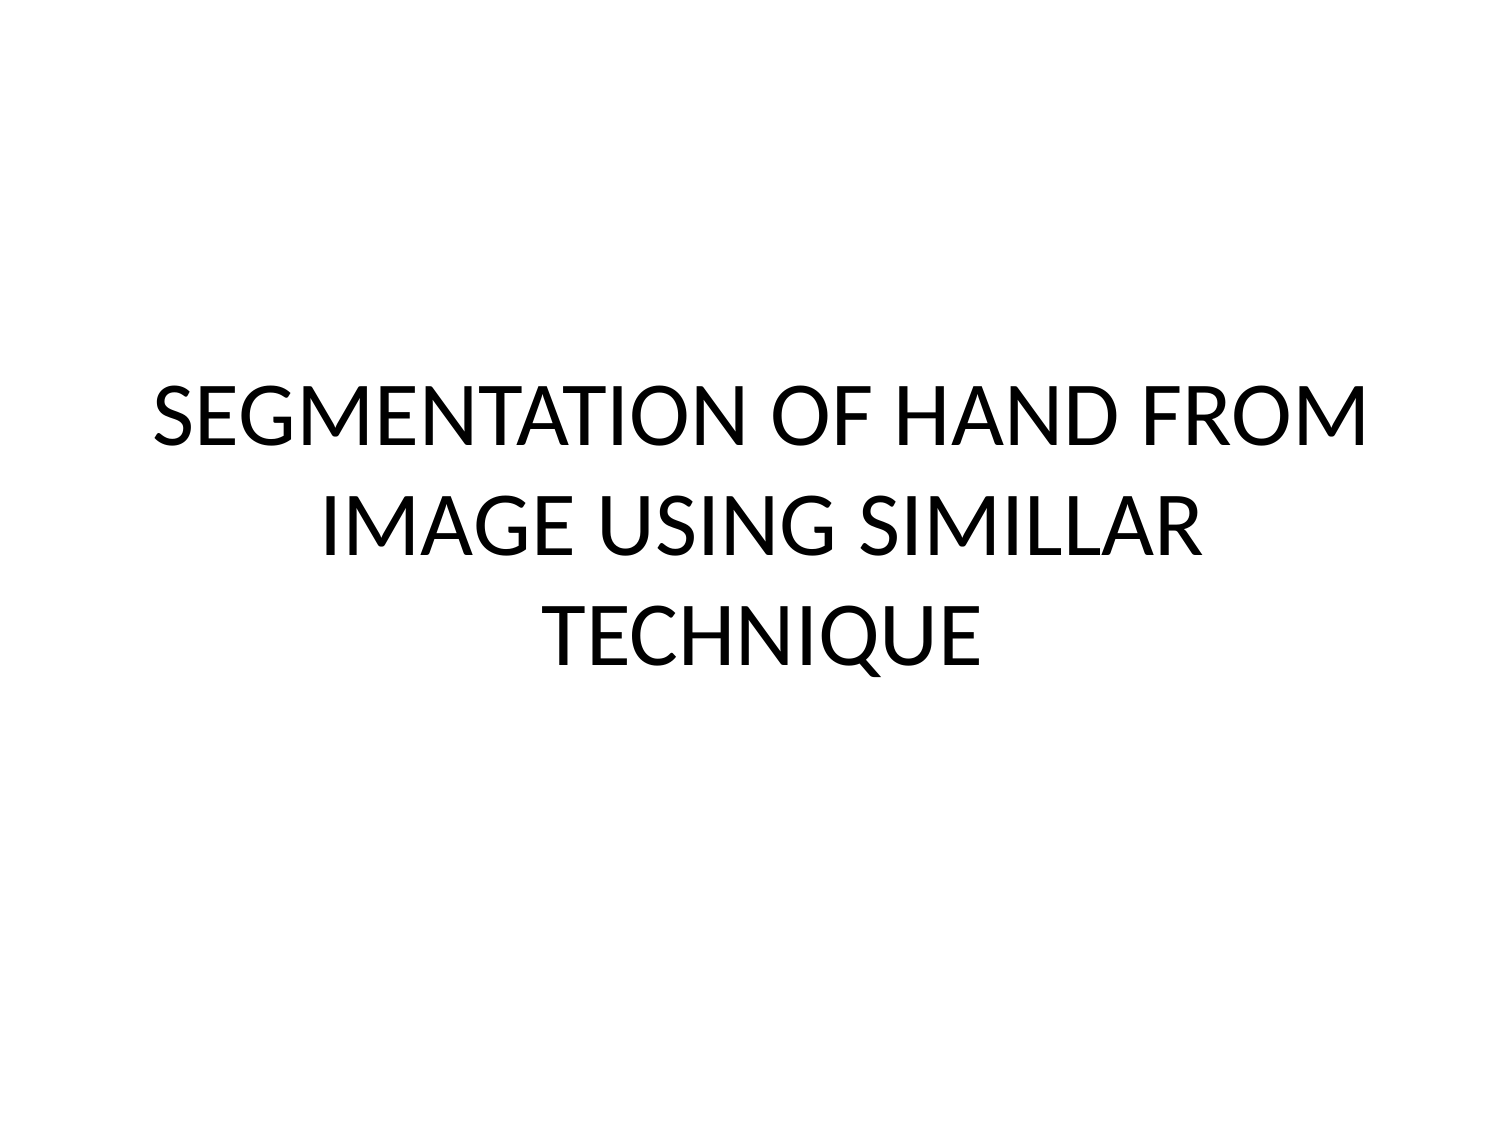

# SEGMENTATION OF HAND FROM IMAGE USING SIMILLAR TECHNIQUE